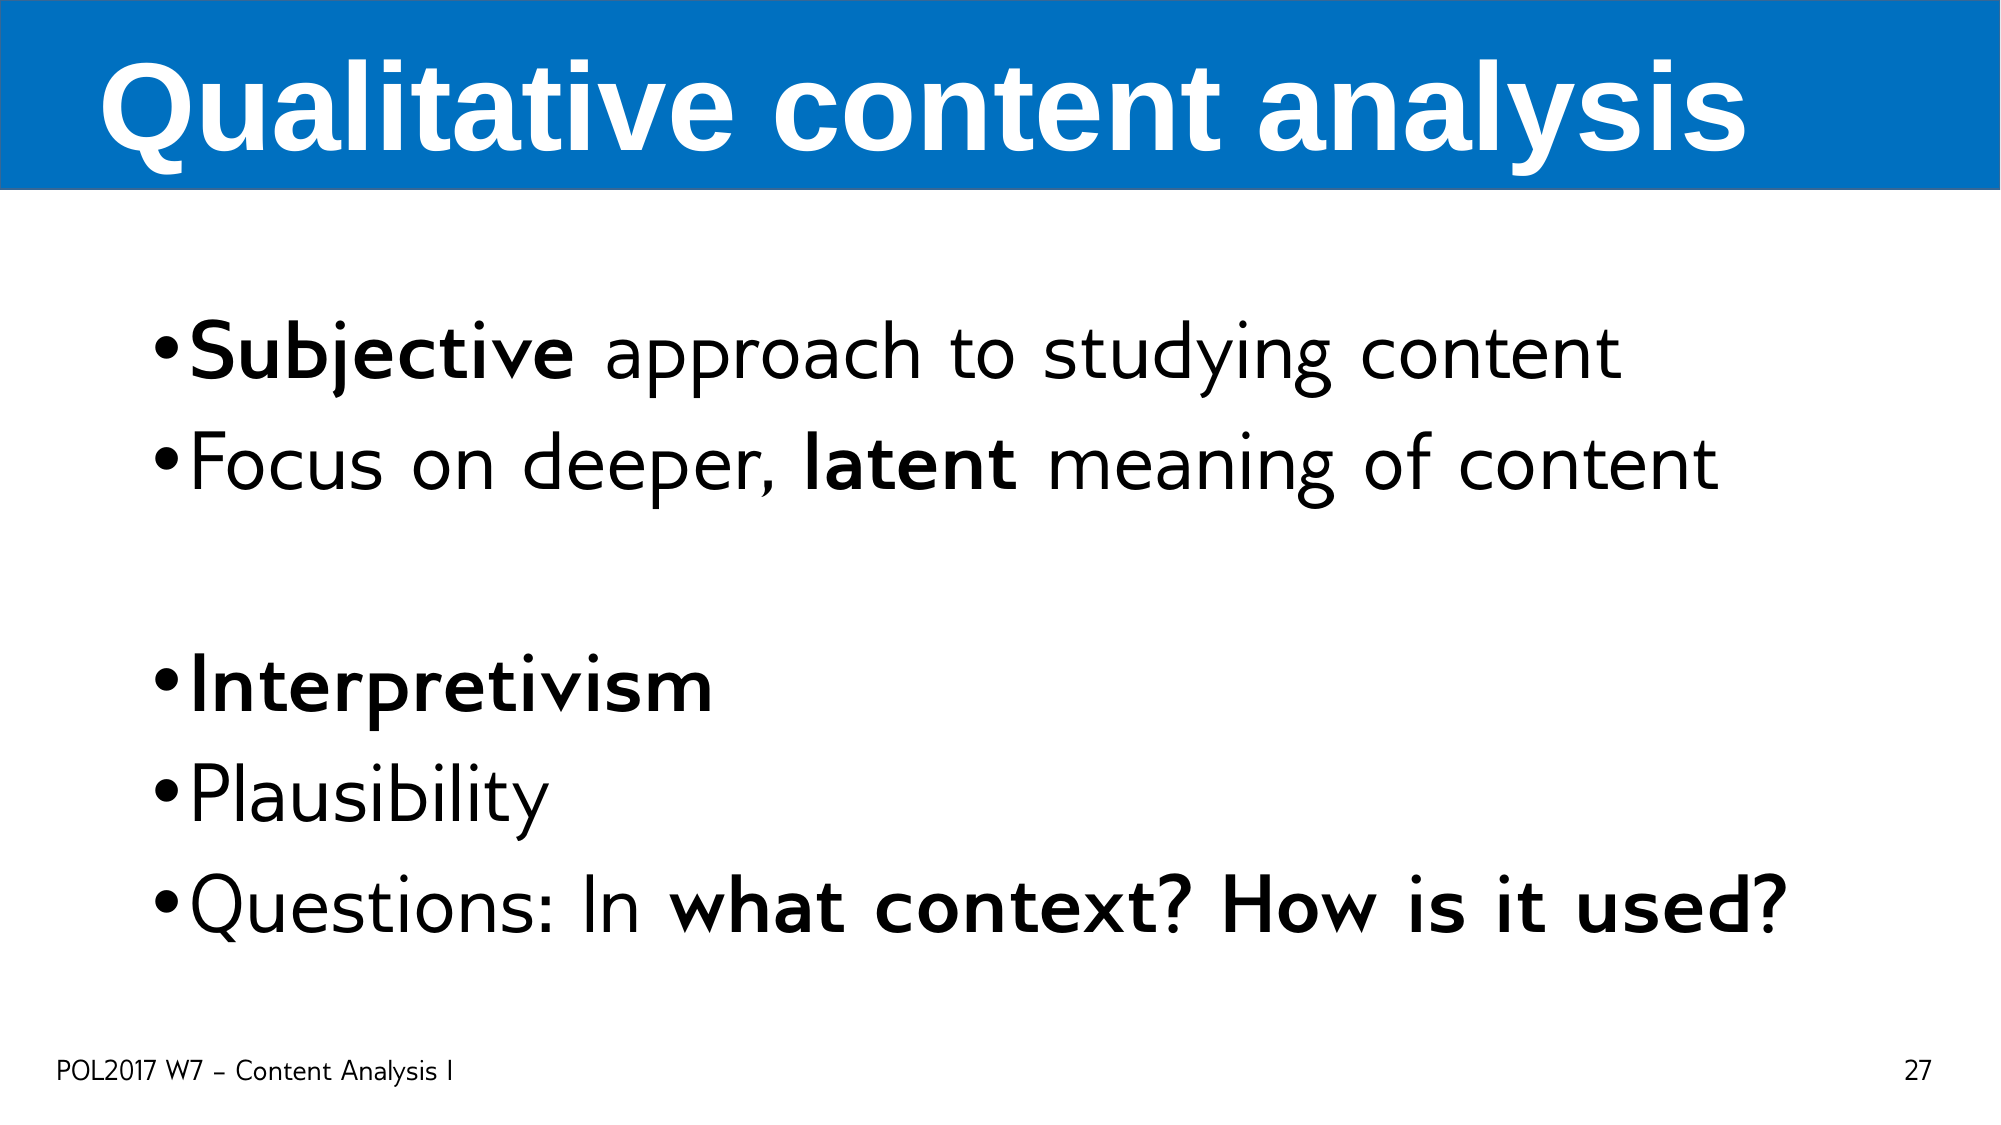

# Qualitative content analysis
Subjective approach to studying content
Focus on deeper, latent meaning of content

Interpretivism
Plausibility
Questions: In what context? How is it used?
POL2017 W7 – Content Analysis I
27